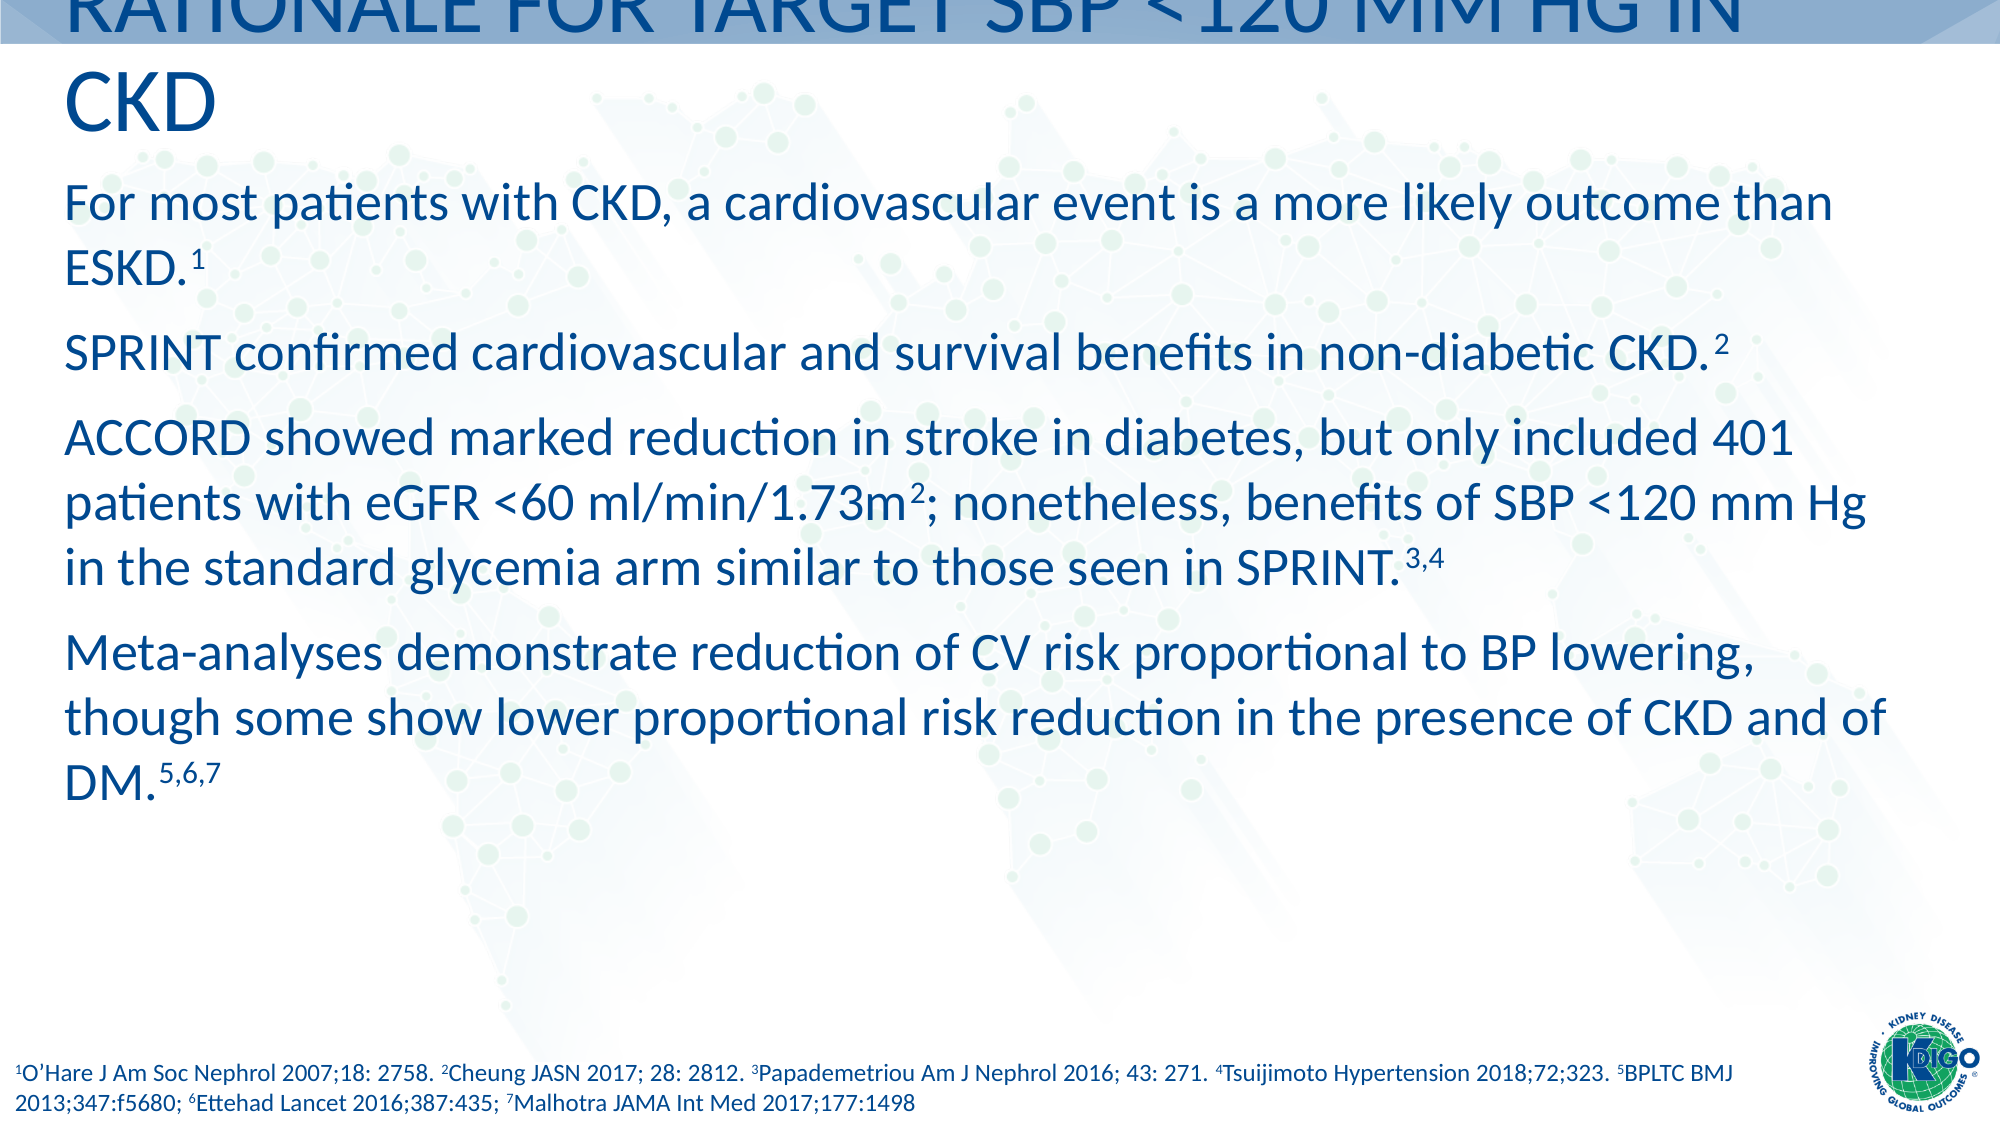

# Rationale for Target SBP <120 mm Hg in CKD
For most patients with CKD, a cardiovascular event is a more likely outcome than ESKD.1

SPRINT confirmed cardiovascular and survival benefits in non-diabetic CKD.2

ACCORD showed marked reduction in stroke in diabetes, but only included 401 patients with eGFR <60 ml/min/1.73m2; nonetheless, benefits of SBP <120 mm Hg in the standard glycemia arm similar to those seen in SPRINT.3,4

Meta-analyses demonstrate reduction of CV risk proportional to BP lowering, though some show lower proportional risk reduction in the presence of CKD and of DM.5,6,7

1O’Hare J Am Soc Nephrol 2007;18: 2758. 2Cheung JASN 2017; 28: 2812. 3Papademetriou Am J Nephrol 2016; 43: 271. 4Tsuijimoto Hypertension 2018;72;323. 5BPLTC BMJ 2013;347:f5680; 6Ettehad Lancet 2016;387:435; 7Malhotra JAMA Int Med 2017;177:1498